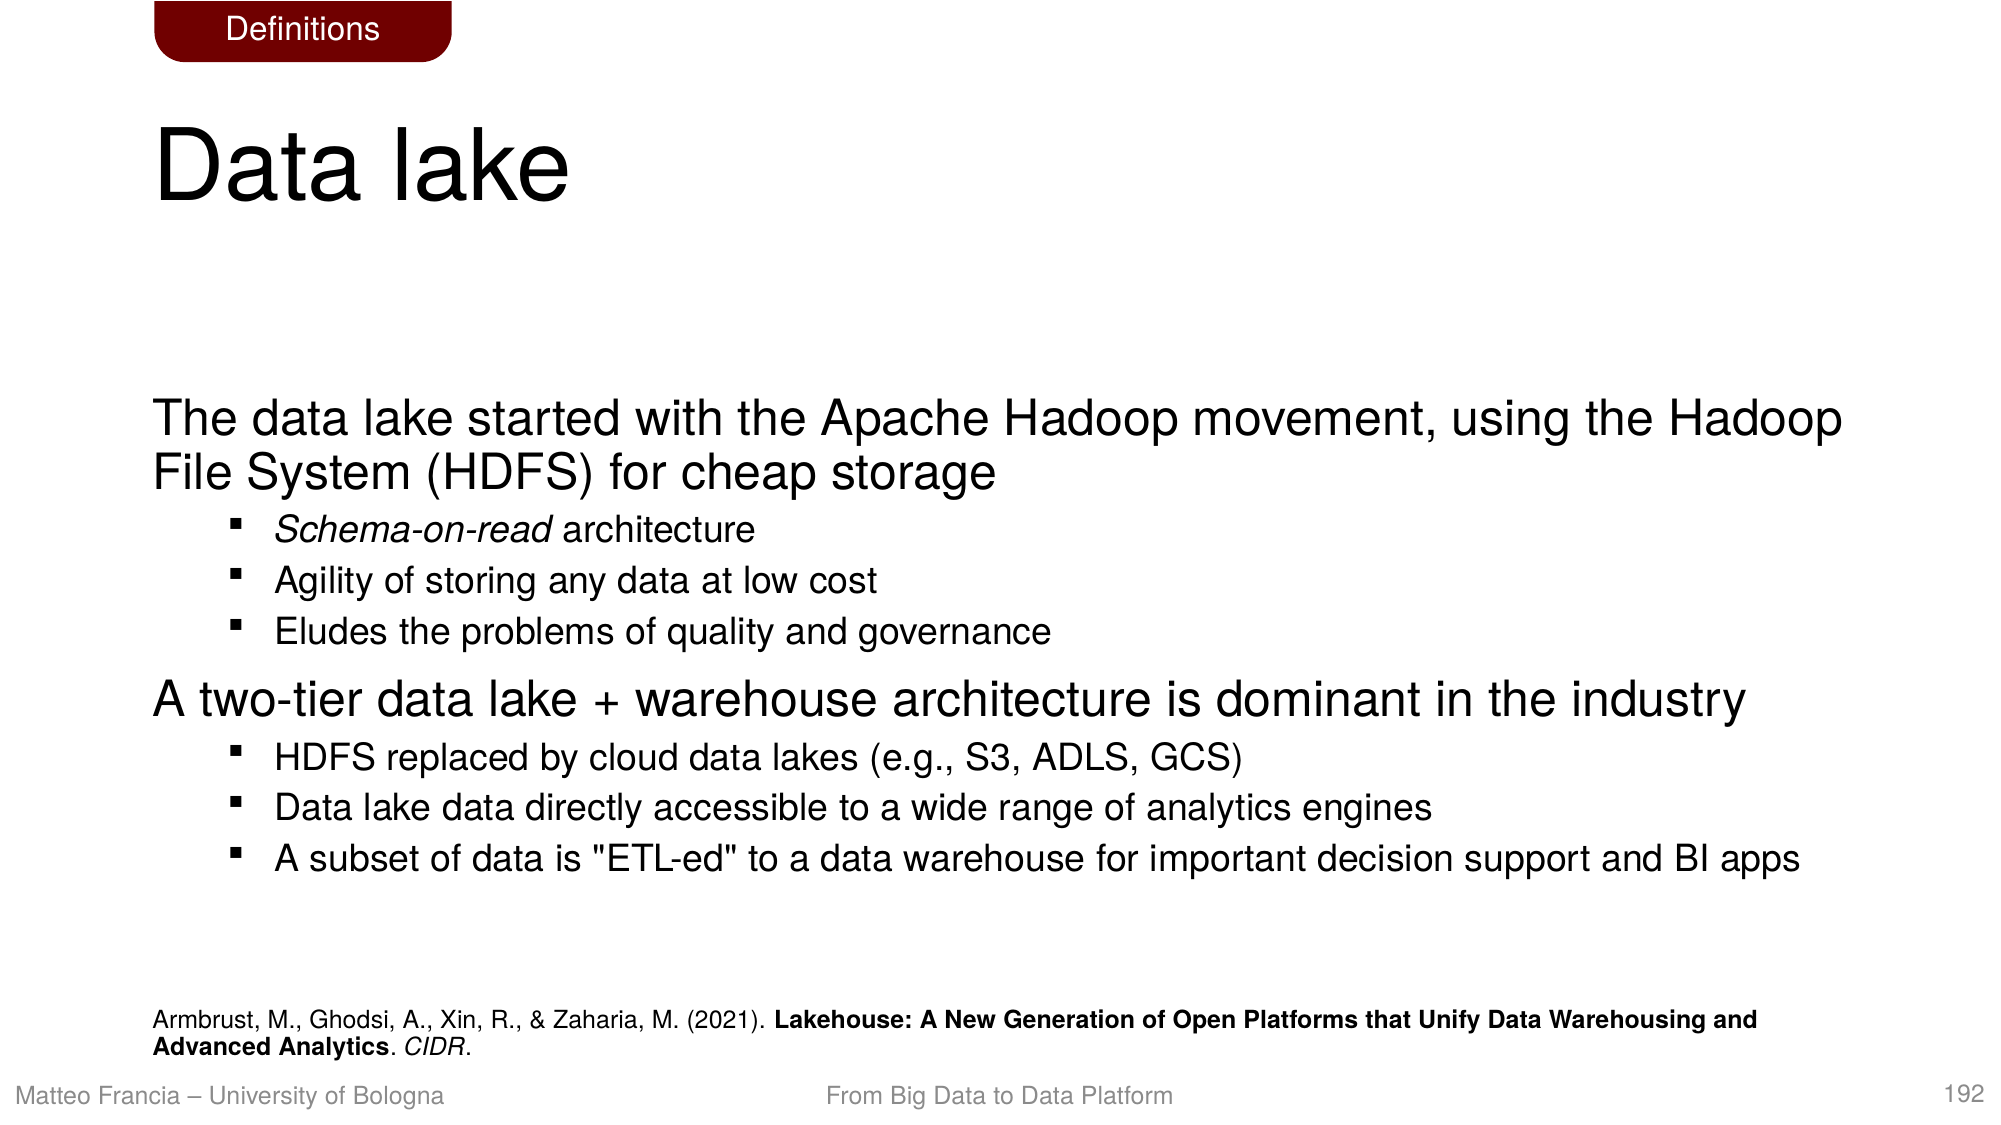

Definitions
# Data lake
The data lake started with the Apache Hadoop movement, using the Hadoop File System (HDFS) for cheap storage
Schema-on-read architecture
Agility of storing any data at low cost
Eludes the problems of quality and governance
A two-tier data lake + warehouse architecture is dominant in the industry
HDFS replaced by cloud data lakes (e.g., S3, ADLS, GCS)
Data lake data directly accessible to a wide range of analytics engines
A subset of data is "ETL-ed" to a data warehouse for important decision support and BI apps
Armbrust, M., Ghodsi, A., Xin, R., & Zaharia, M. (2021). Lakehouse: A New Generation of Open Platforms that Unify Data Warehousing and Advanced Analytics. CIDR.
192
Matteo Francia – University of Bologna